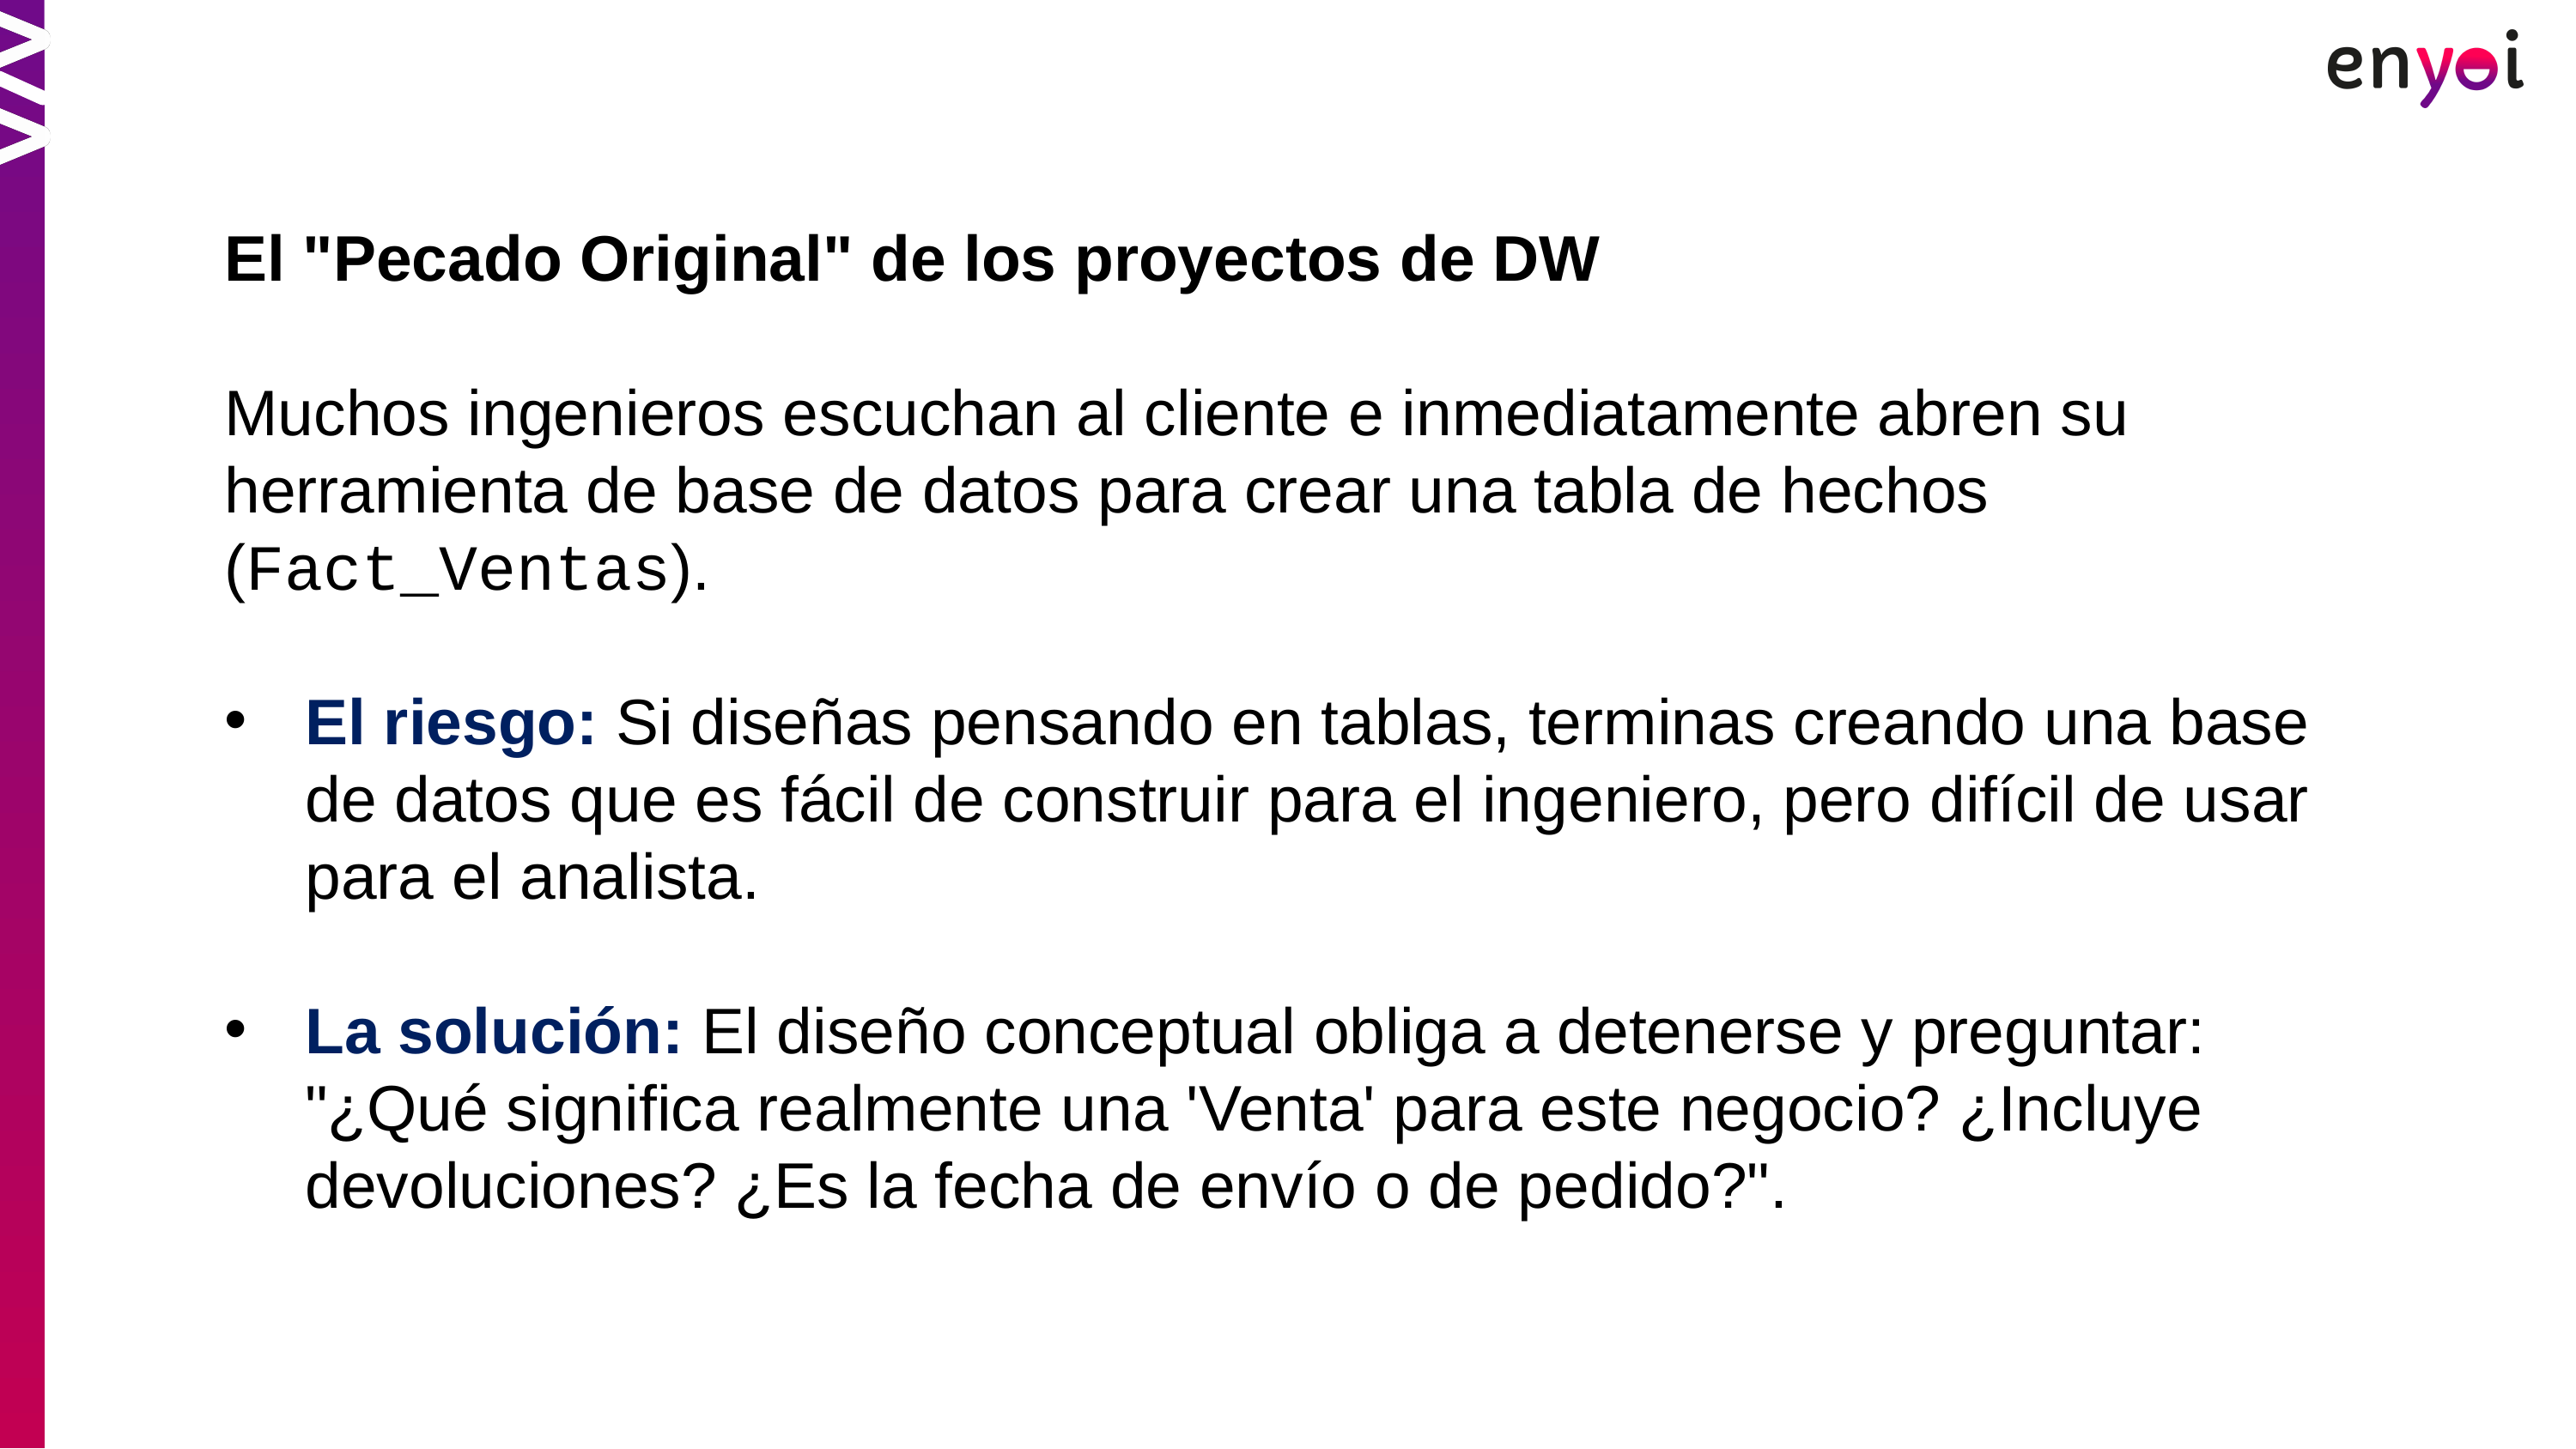

El "Pecado Original" de los proyectos de DW

Muchos ingenieros escuchan al cliente e inmediatamente abren su herramienta de base de datos para crear una tabla de hechos (Fact_Ventas).

El riesgo: Si diseñas pensando en tablas, terminas creando una base de datos que es fácil de construir para el ingeniero, pero difícil de usar para el analista.

La solución: El diseño conceptual obliga a detenerse y preguntar: "¿Qué significa realmente una 'Venta' para este negocio? ¿Incluye devoluciones? ¿Es la fecha de envío o de pedido?".